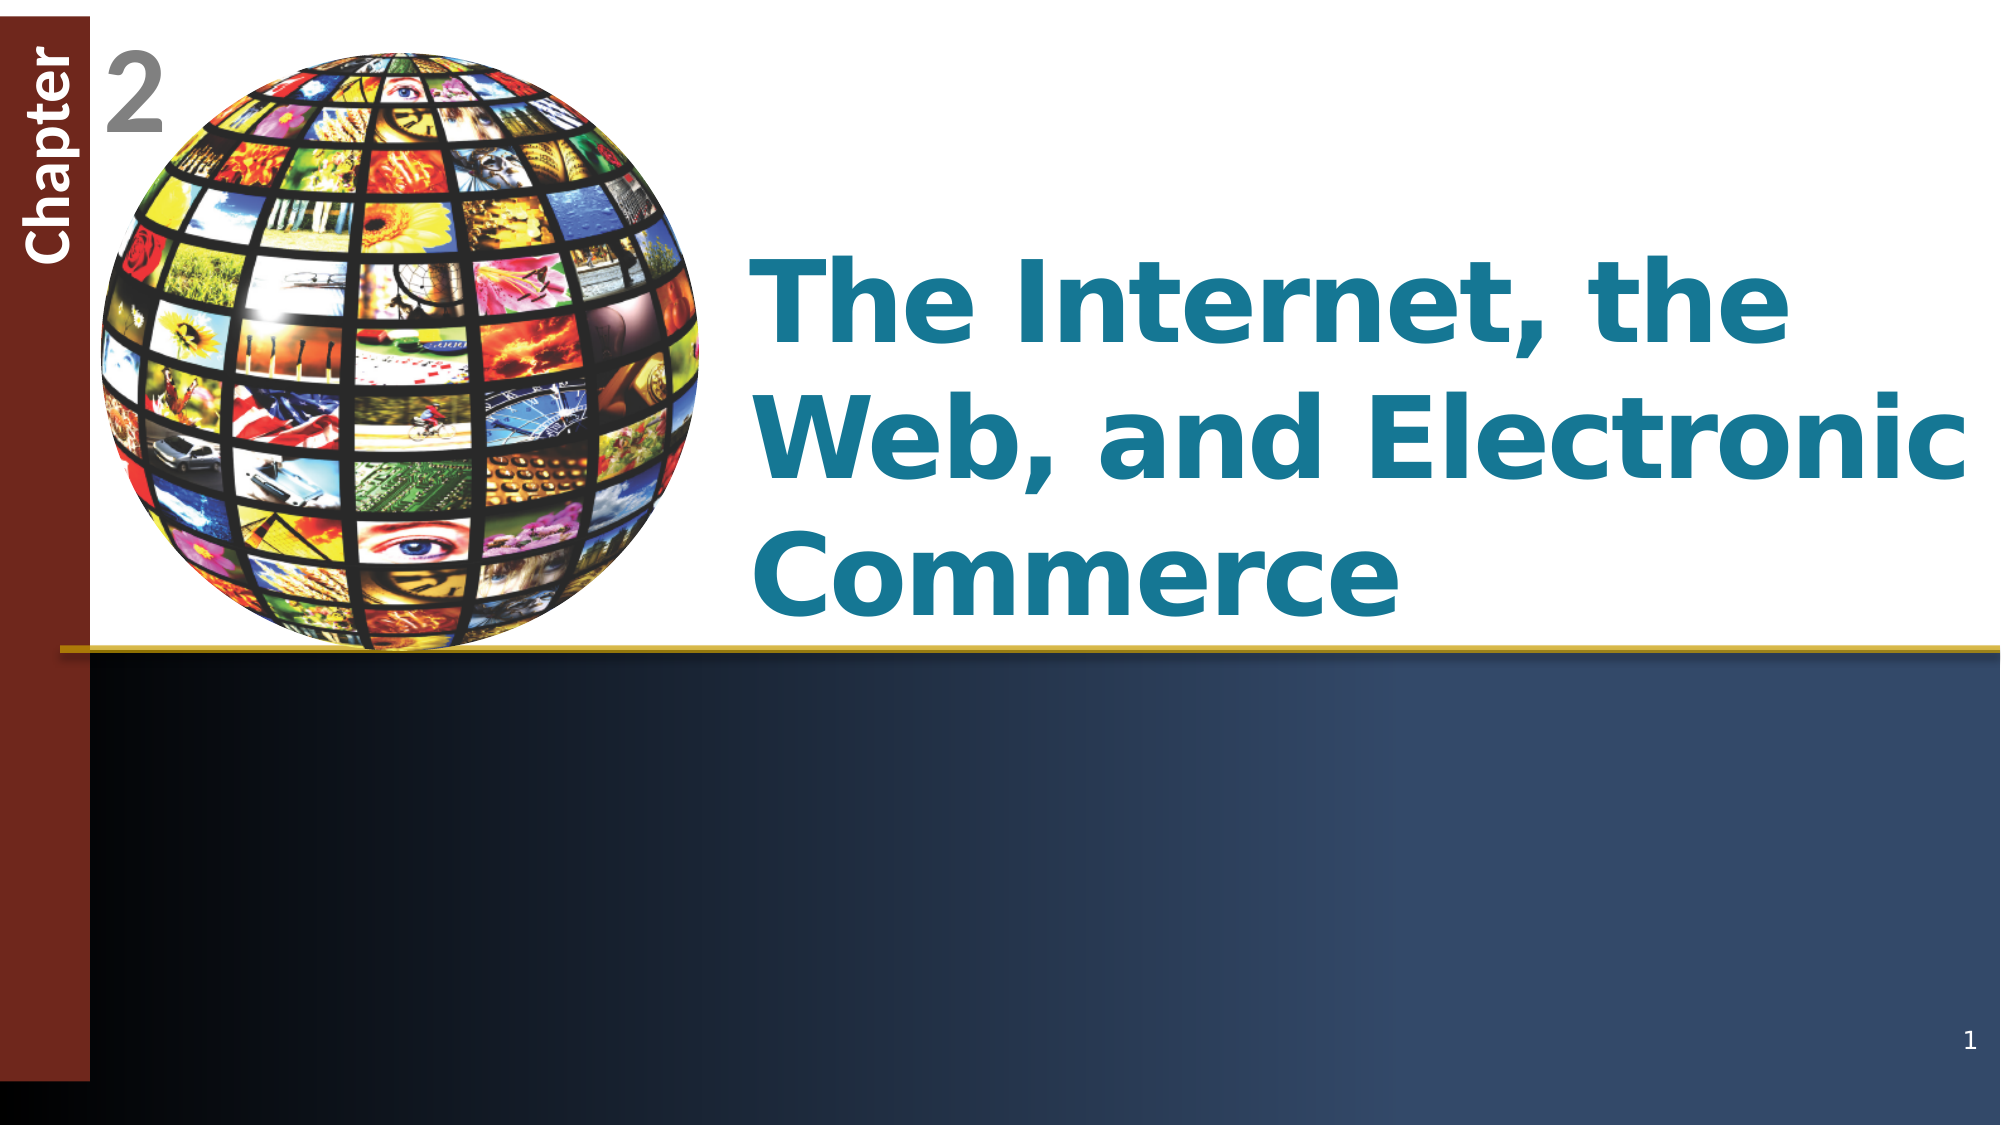

2
# The Internet, the Web, and Electronic Commerce
1